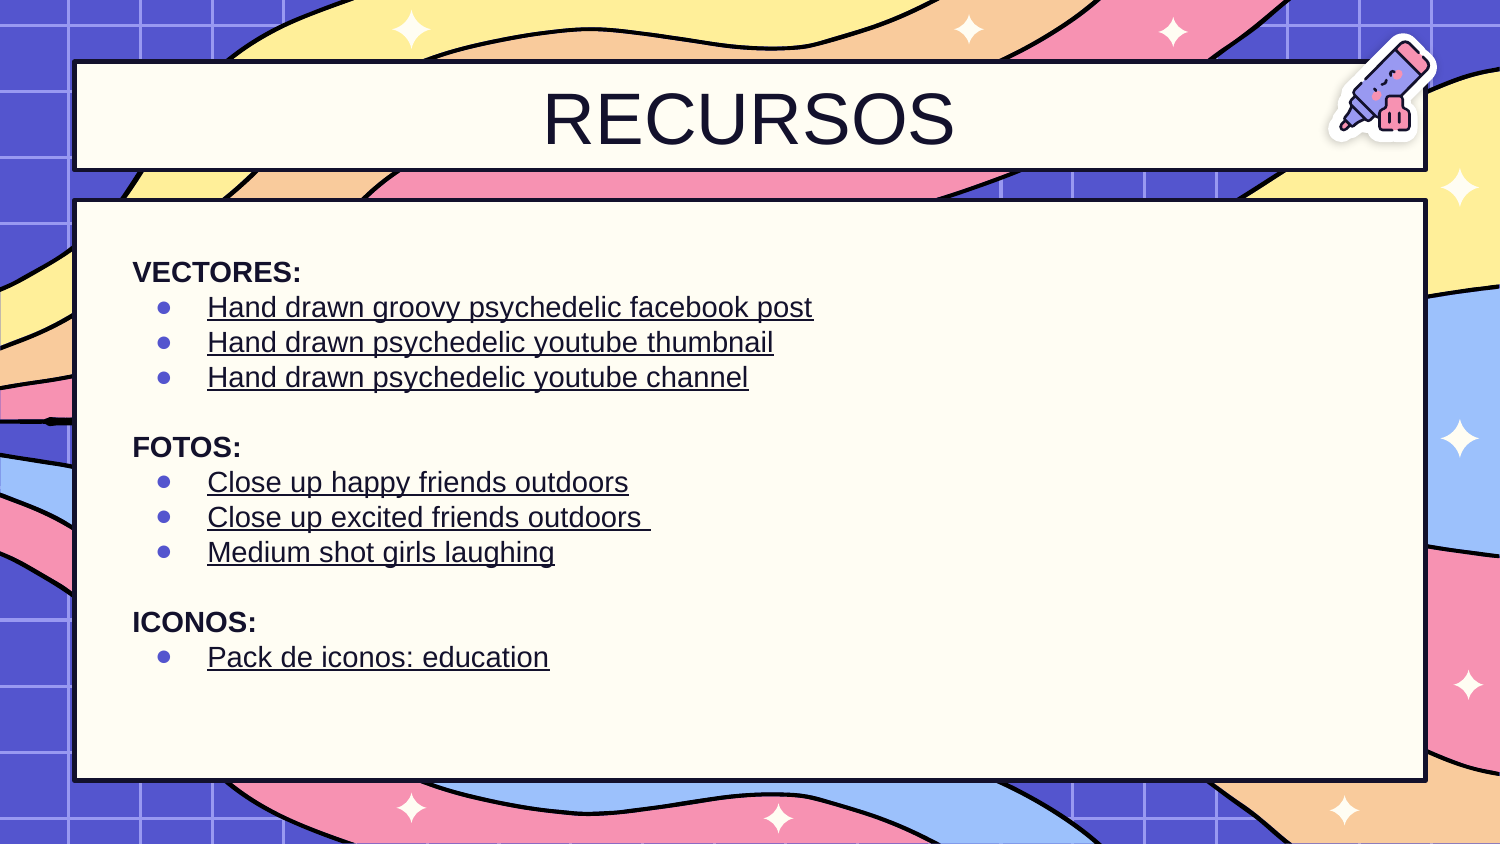

# RECURSOS
VECTORES:
Hand drawn groovy psychedelic facebook post
Hand drawn psychedelic youtube thumbnail
Hand drawn psychedelic youtube channel

FOTOS:
Close up happy friends outdoors
Close up excited friends outdoors
Medium shot girls laughing

ICONOS:
Pack de iconos: education